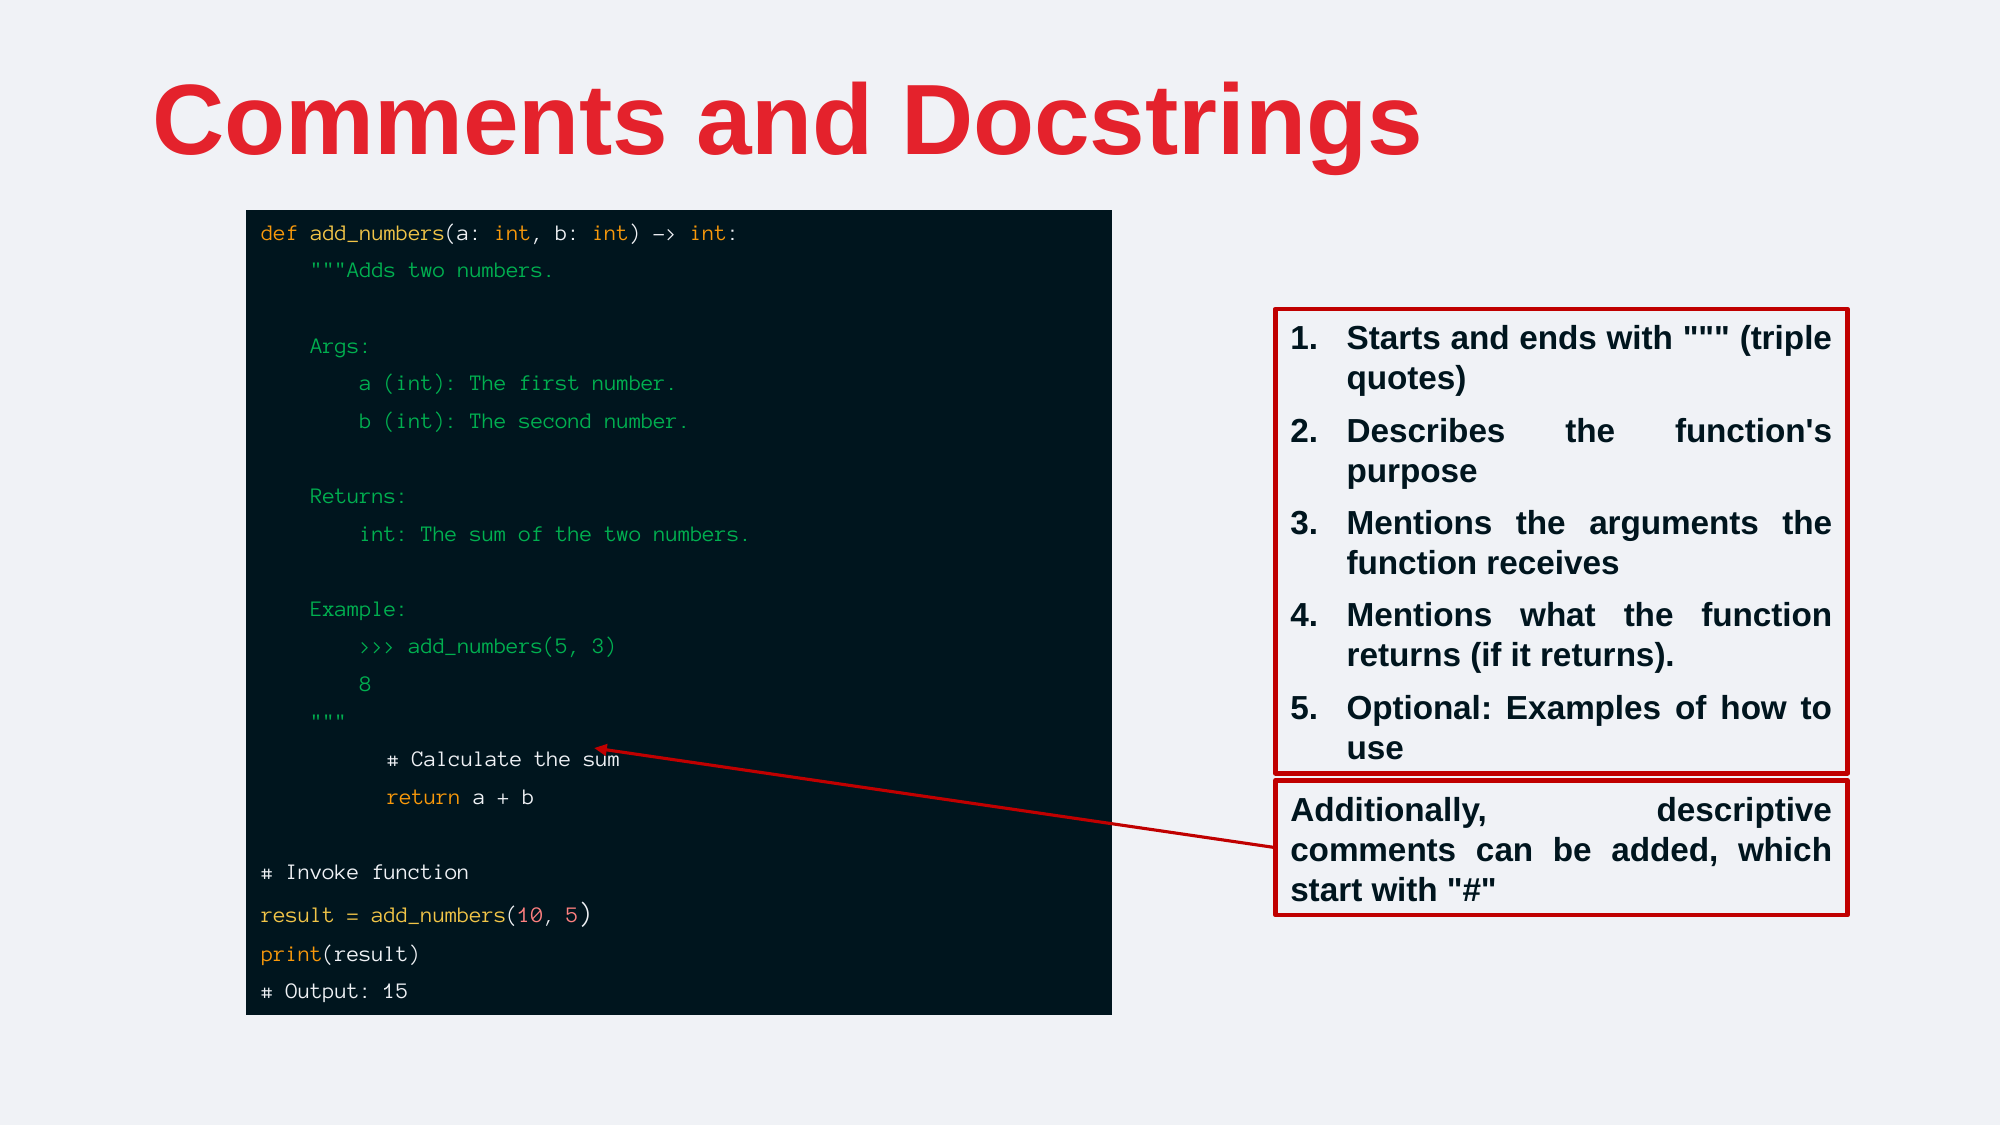

# Comments and Docstrings
def add_numbers(a: int, b: int) -> int:
    """Adds two numbers.

    Args:
        a (int): The first number.
        b (int): The second number.

    Returns:
        int: The sum of the two numbers.

    Example:
        >>> add_numbers(5, 3)
        8
    """
	# Calculate the sum
	return a + b

# Invoke function
result = add_numbers(10, 5)
print(result)
# Output: 15
Starts and ends with """ (triple quotes)
Describes the function's purpose
Mentions the arguments the function receives
Mentions what the function returns (if it returns).
Optional: Examples of how to use
Additionally, descriptive comments can be added, which start with "#"